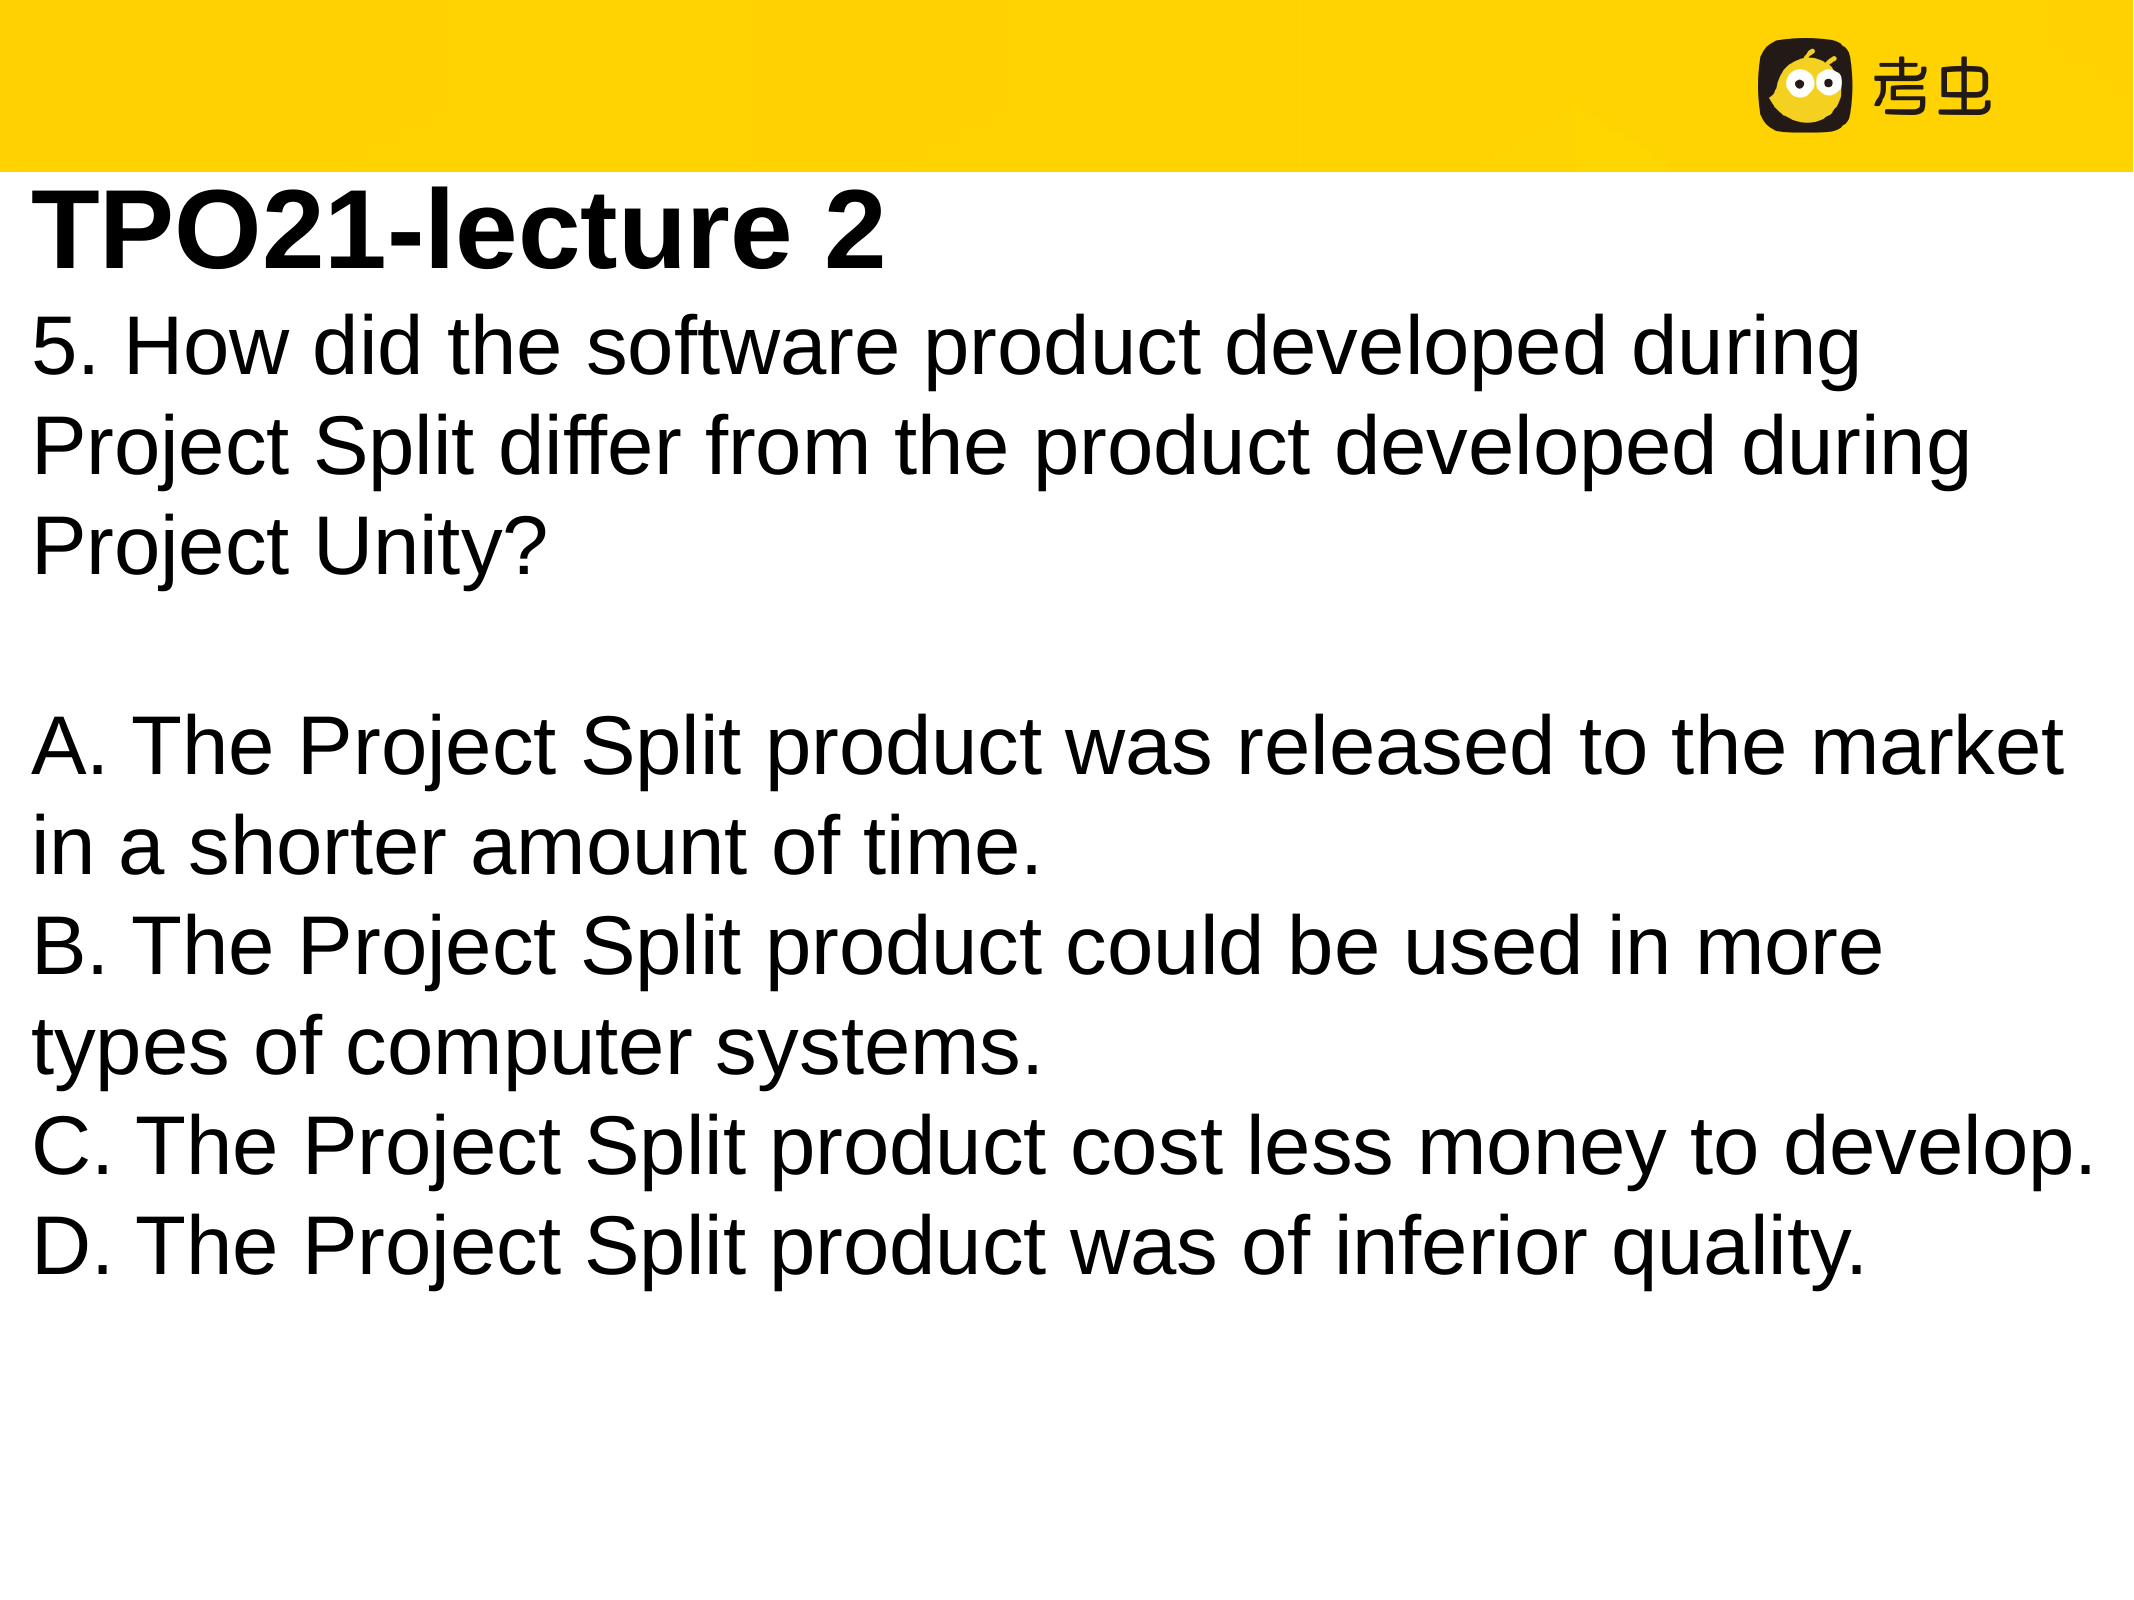

TPO21-lecture 2
5. How did the software product developed during Project Split differ from the product developed during Project Unity?

A. The Project Split product was released to the market in a shorter amount of time.
B. The Project Split product could be used in more types of computer systems.
C. The Project Split product cost less money to develop.
D. The Project Split product was of inferior quality.